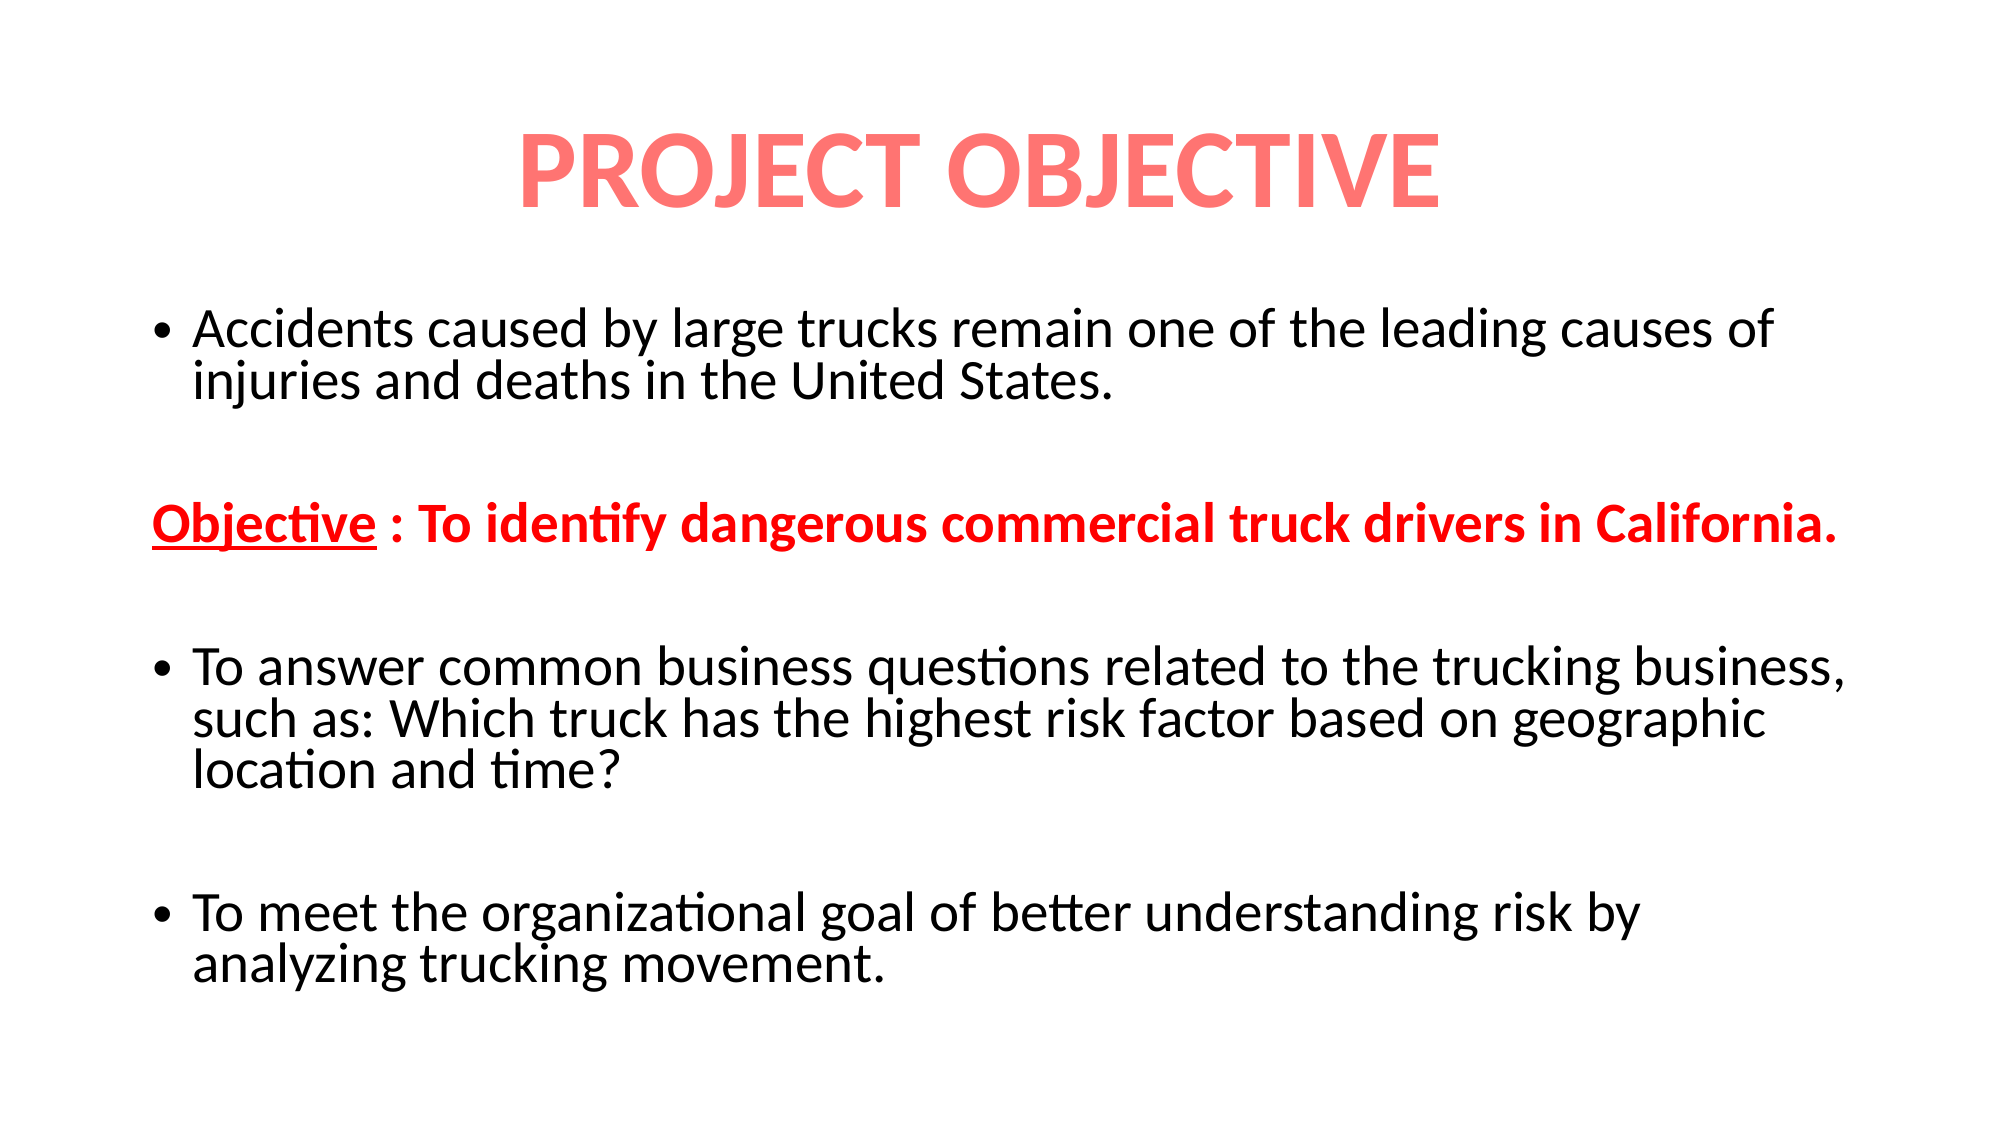

PROJECT OBJECTIVE
Accidents caused by large trucks remain one of the leading causes of injuries and deaths in the United States.

Objective : To identify dangerous commercial truck drivers in California.

To answer common business questions related to the trucking business, such as: Which truck has the highest risk factor based on geographic location and time?

To meet the organizational goal of better understanding risk by analyzing trucking movement.